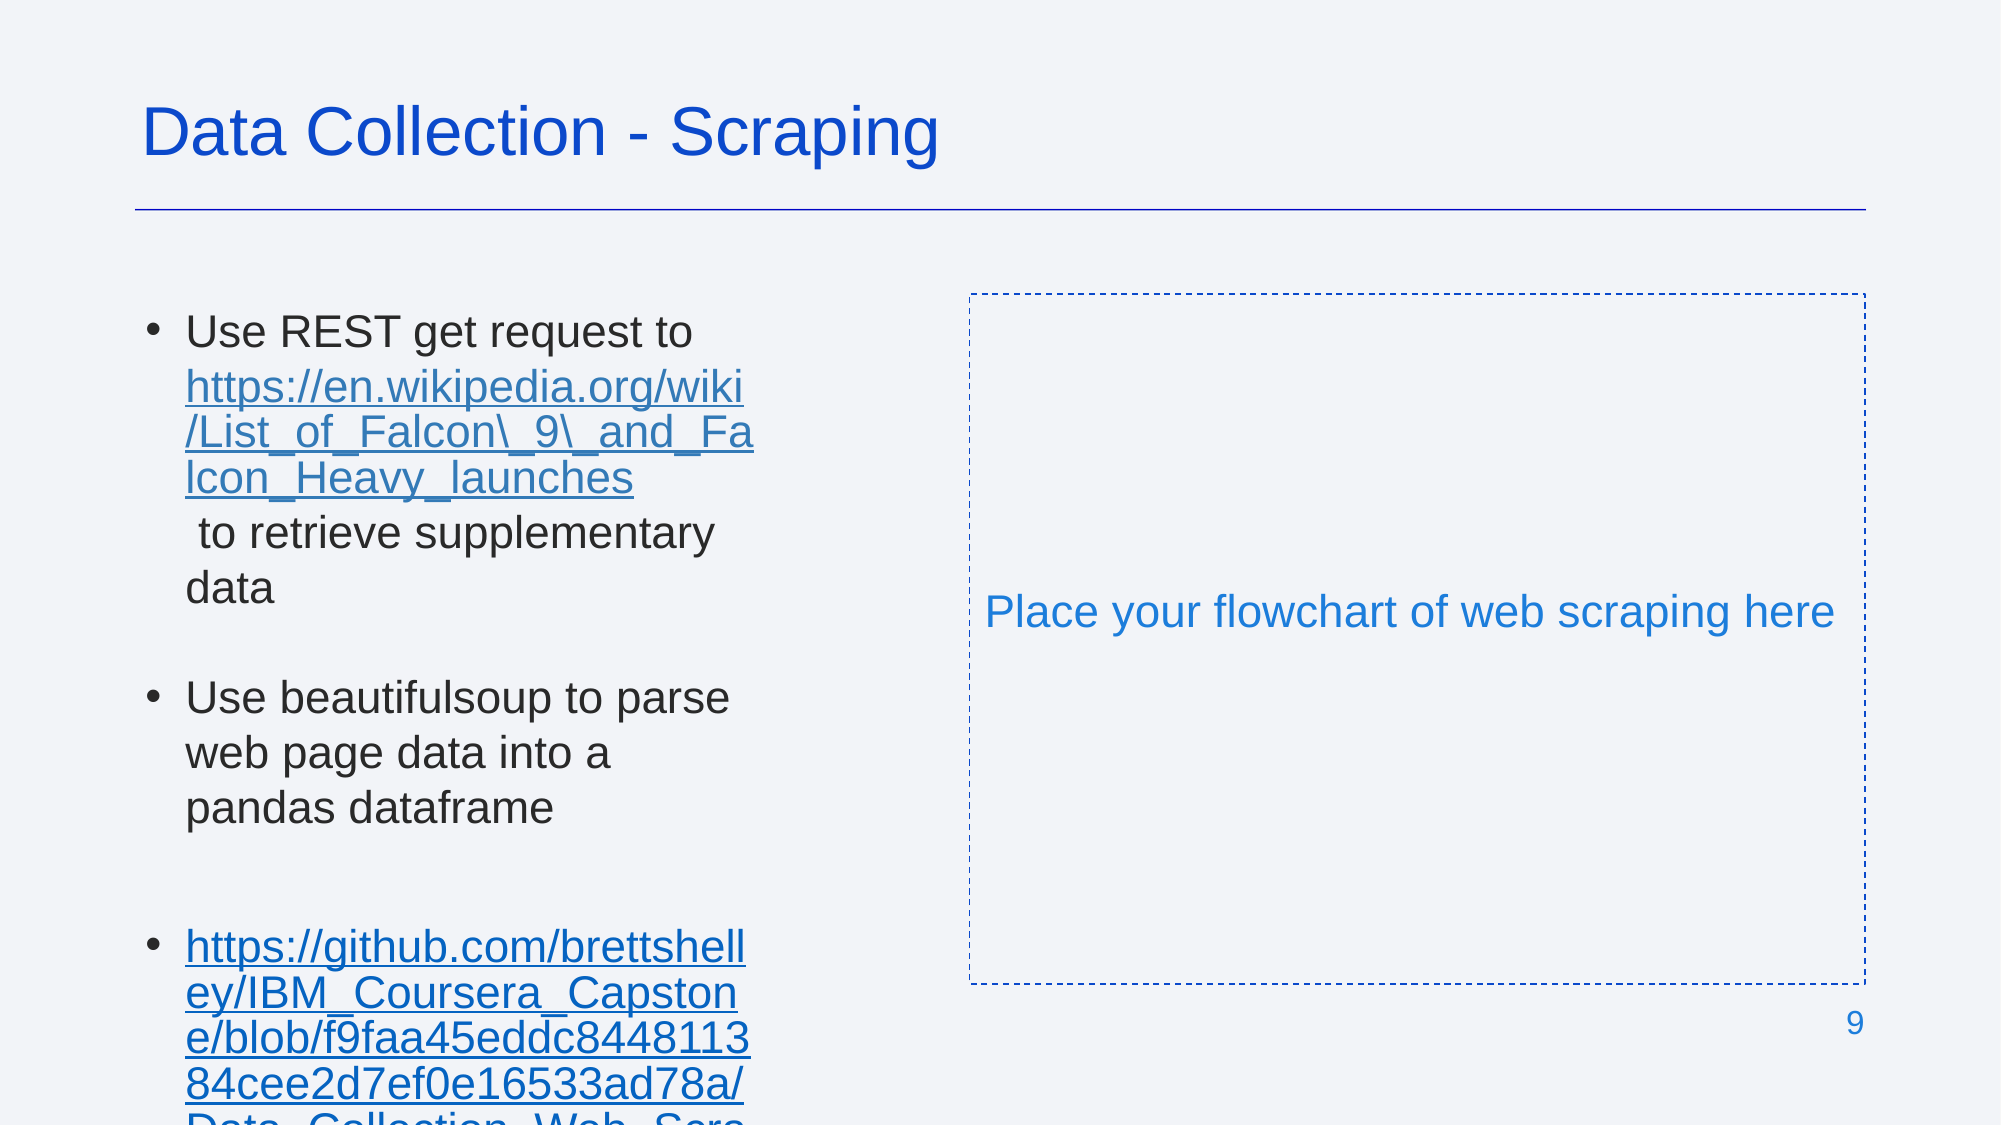

Data Collection - Scraping
Use REST get request to https://en.wikipedia.org/wiki/List_of_Falcon\_9\_and_Falcon_Heavy_launches to retrieve supplementary data
Use beautifulsoup to parse web page data into a pandas dataframe
https://github.com/brettshelley/IBM_Coursera_Capstone/blob/f9faa45eddc844811384cee2d7ef0e16533ad78a/Data_Collection_Web_Scraping.ipynb

Place your flowchart of web scraping here
9